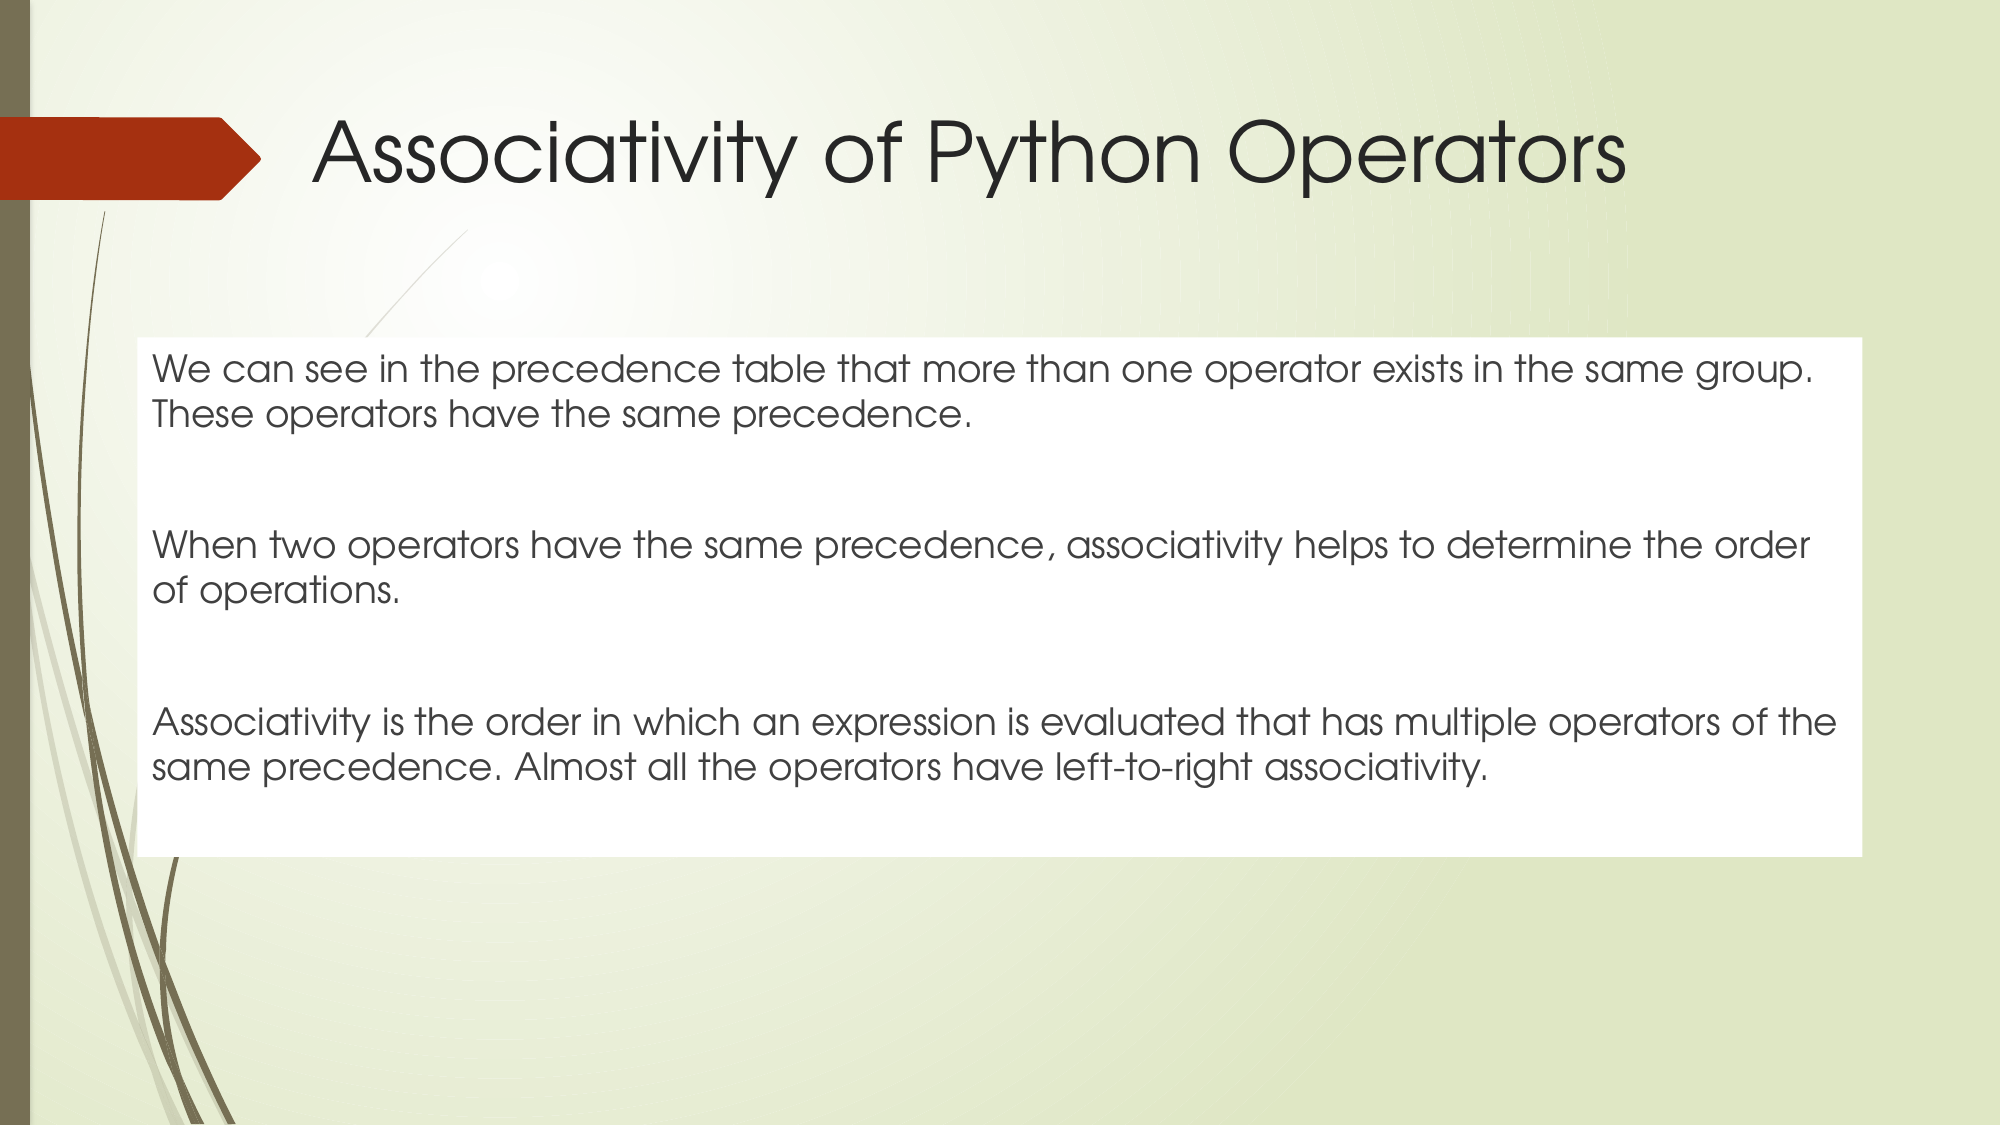

# Associativity of Python Operators
We can see in the precedence table that more than one operator exists in the same group. These operators have the same precedence.

When two operators have the same precedence, associativity helps to determine the order of operations.

Associativity is the order in which an expression is evaluated that has multiple operators of the same precedence. Almost all the operators have left-to-right associativity.